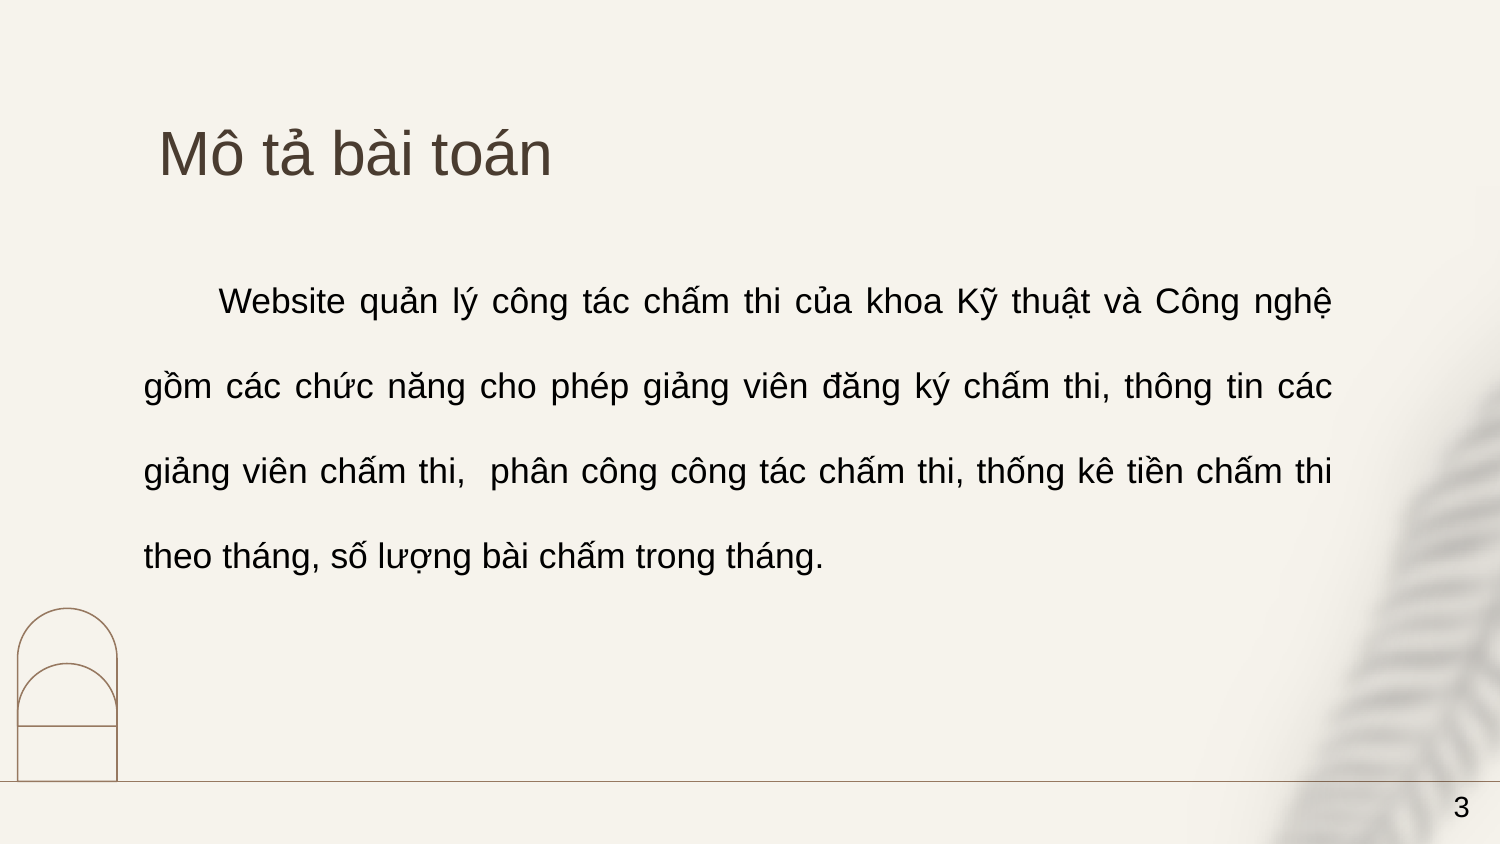

# Mô tả bài toán
Website quản lý công tác chấm thi của khoa Kỹ thuật và Công nghệ gồm các chức năng cho phép giảng viên đăng ký chấm thi, thông tin các giảng viên chấm thi,  phân công công tác chấm thi, thống kê tiền chấm thi theo tháng, số lượng bài chấm trong tháng.
3